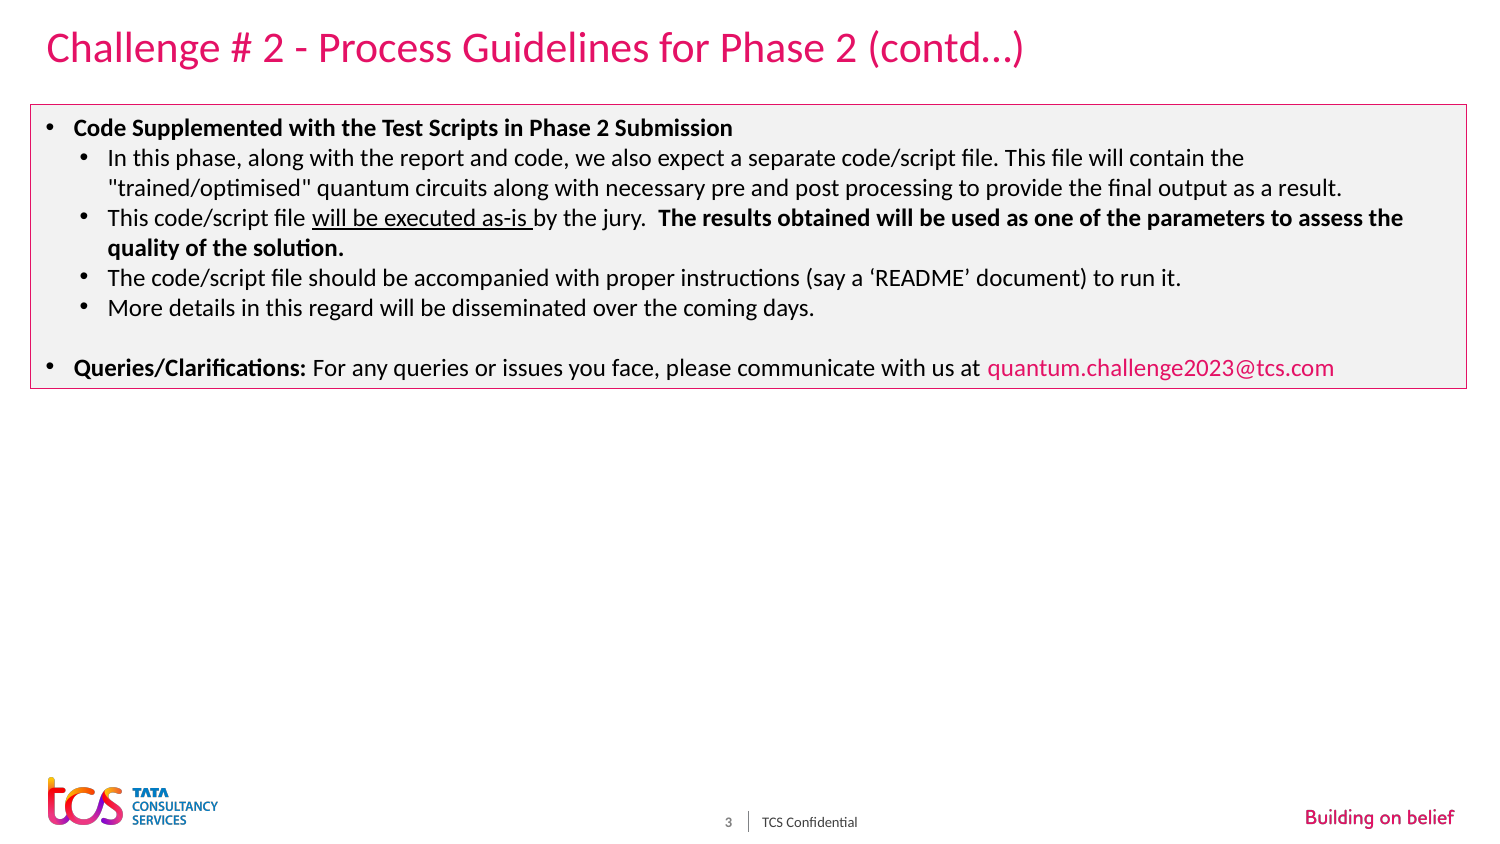

Challenge # 2 - Process Guidelines for Phase 2 (contd…)
Code Supplemented with the Test Scripts in Phase 2 Submission
In this phase, along with the report and code, we also expect a separate code/script file. This file will contain the "trained/optimised" quantum circuits along with necessary pre and post processing to provide the final output as a result.
This code/script file will be executed as-is by the jury.  The results obtained will be used as one of the parameters to assess the quality of the solution.
The code/script file should be accompanied with proper instructions (say a ‘README’ document) to run it.
More details in this regard will be disseminated over the coming days.

Queries/Clarifications: For any queries or issues you face, please communicate with us at quantum.challenge2023@tcs.com
TCS Confidential